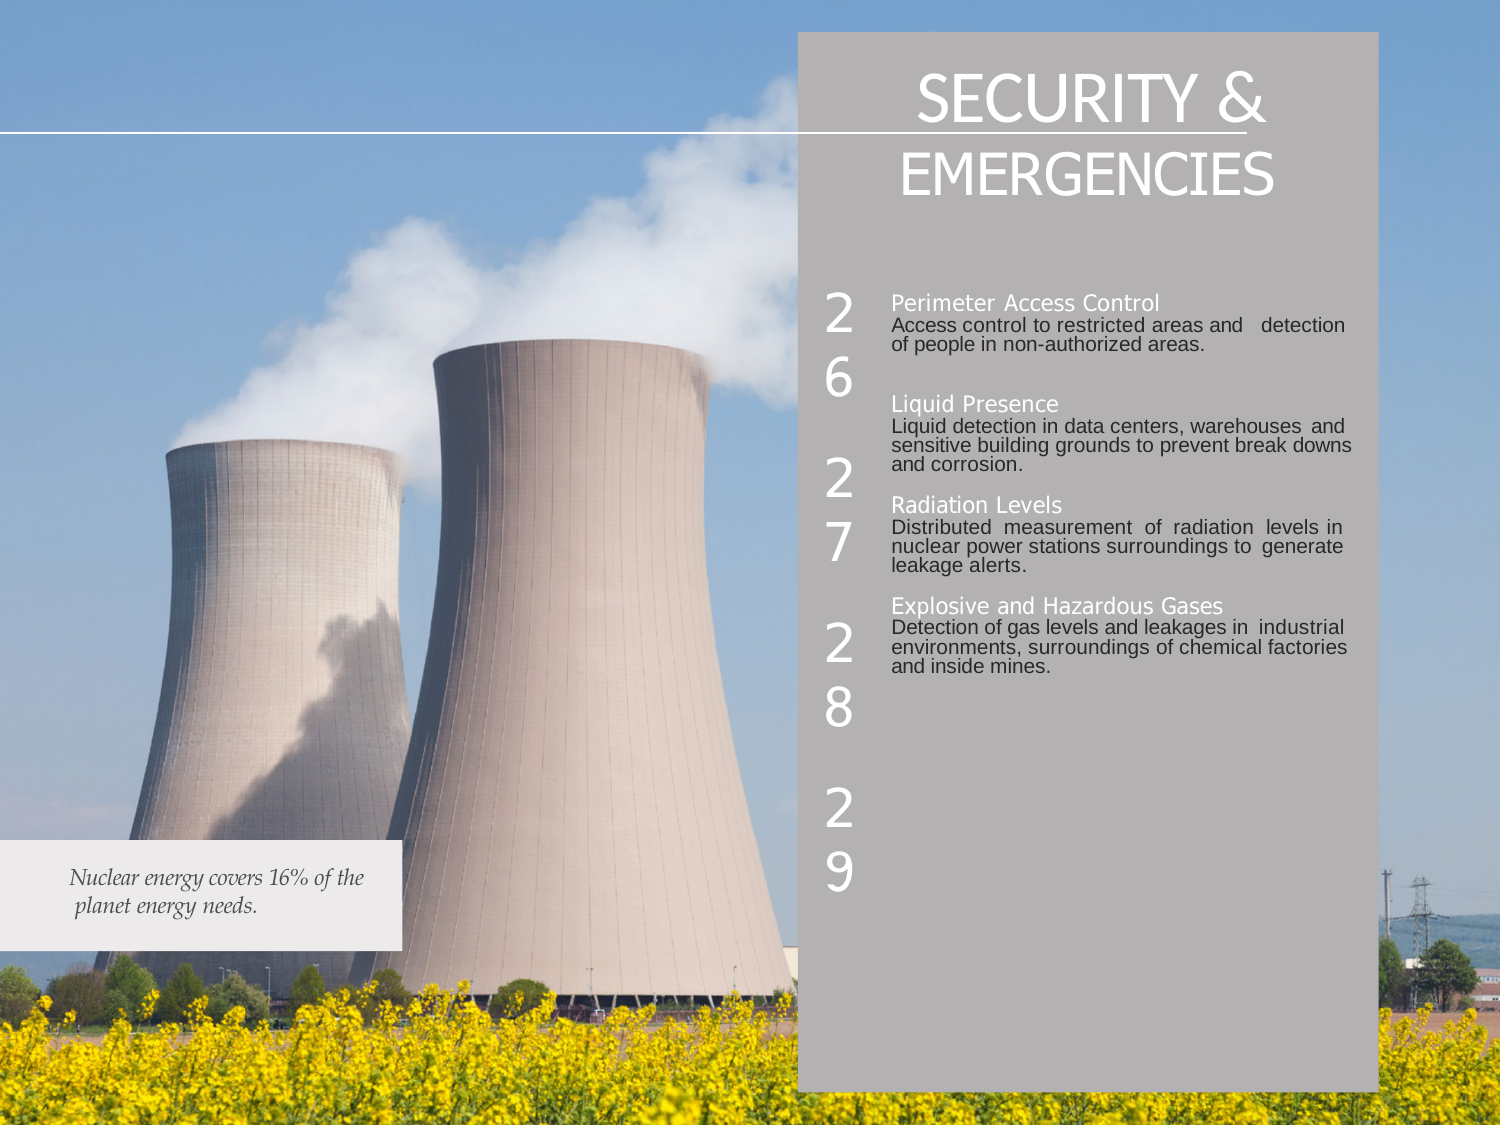

# SECURITY &

EMERGENCIES
26
27
28
29
Perimeter Access Control
Access control to restricted areas and   detection
of people in non-authorized areas.
Liquid Presence
Liquid detection in data centers, warehouses and
sensitive building grounds to prevent break downs
and corrosion.
Radiation Levels
Distributed  measurement  of  radiation  levels in
nuclear power stations surroundings to generate
leakage alerts.
Explosive and Hazardous Gases
Detection of gas levels and leakages in industrial
environments, surroundings of chemical factories
and inside mines.

Nuclear energy covers 16% of the  planet energy needs.